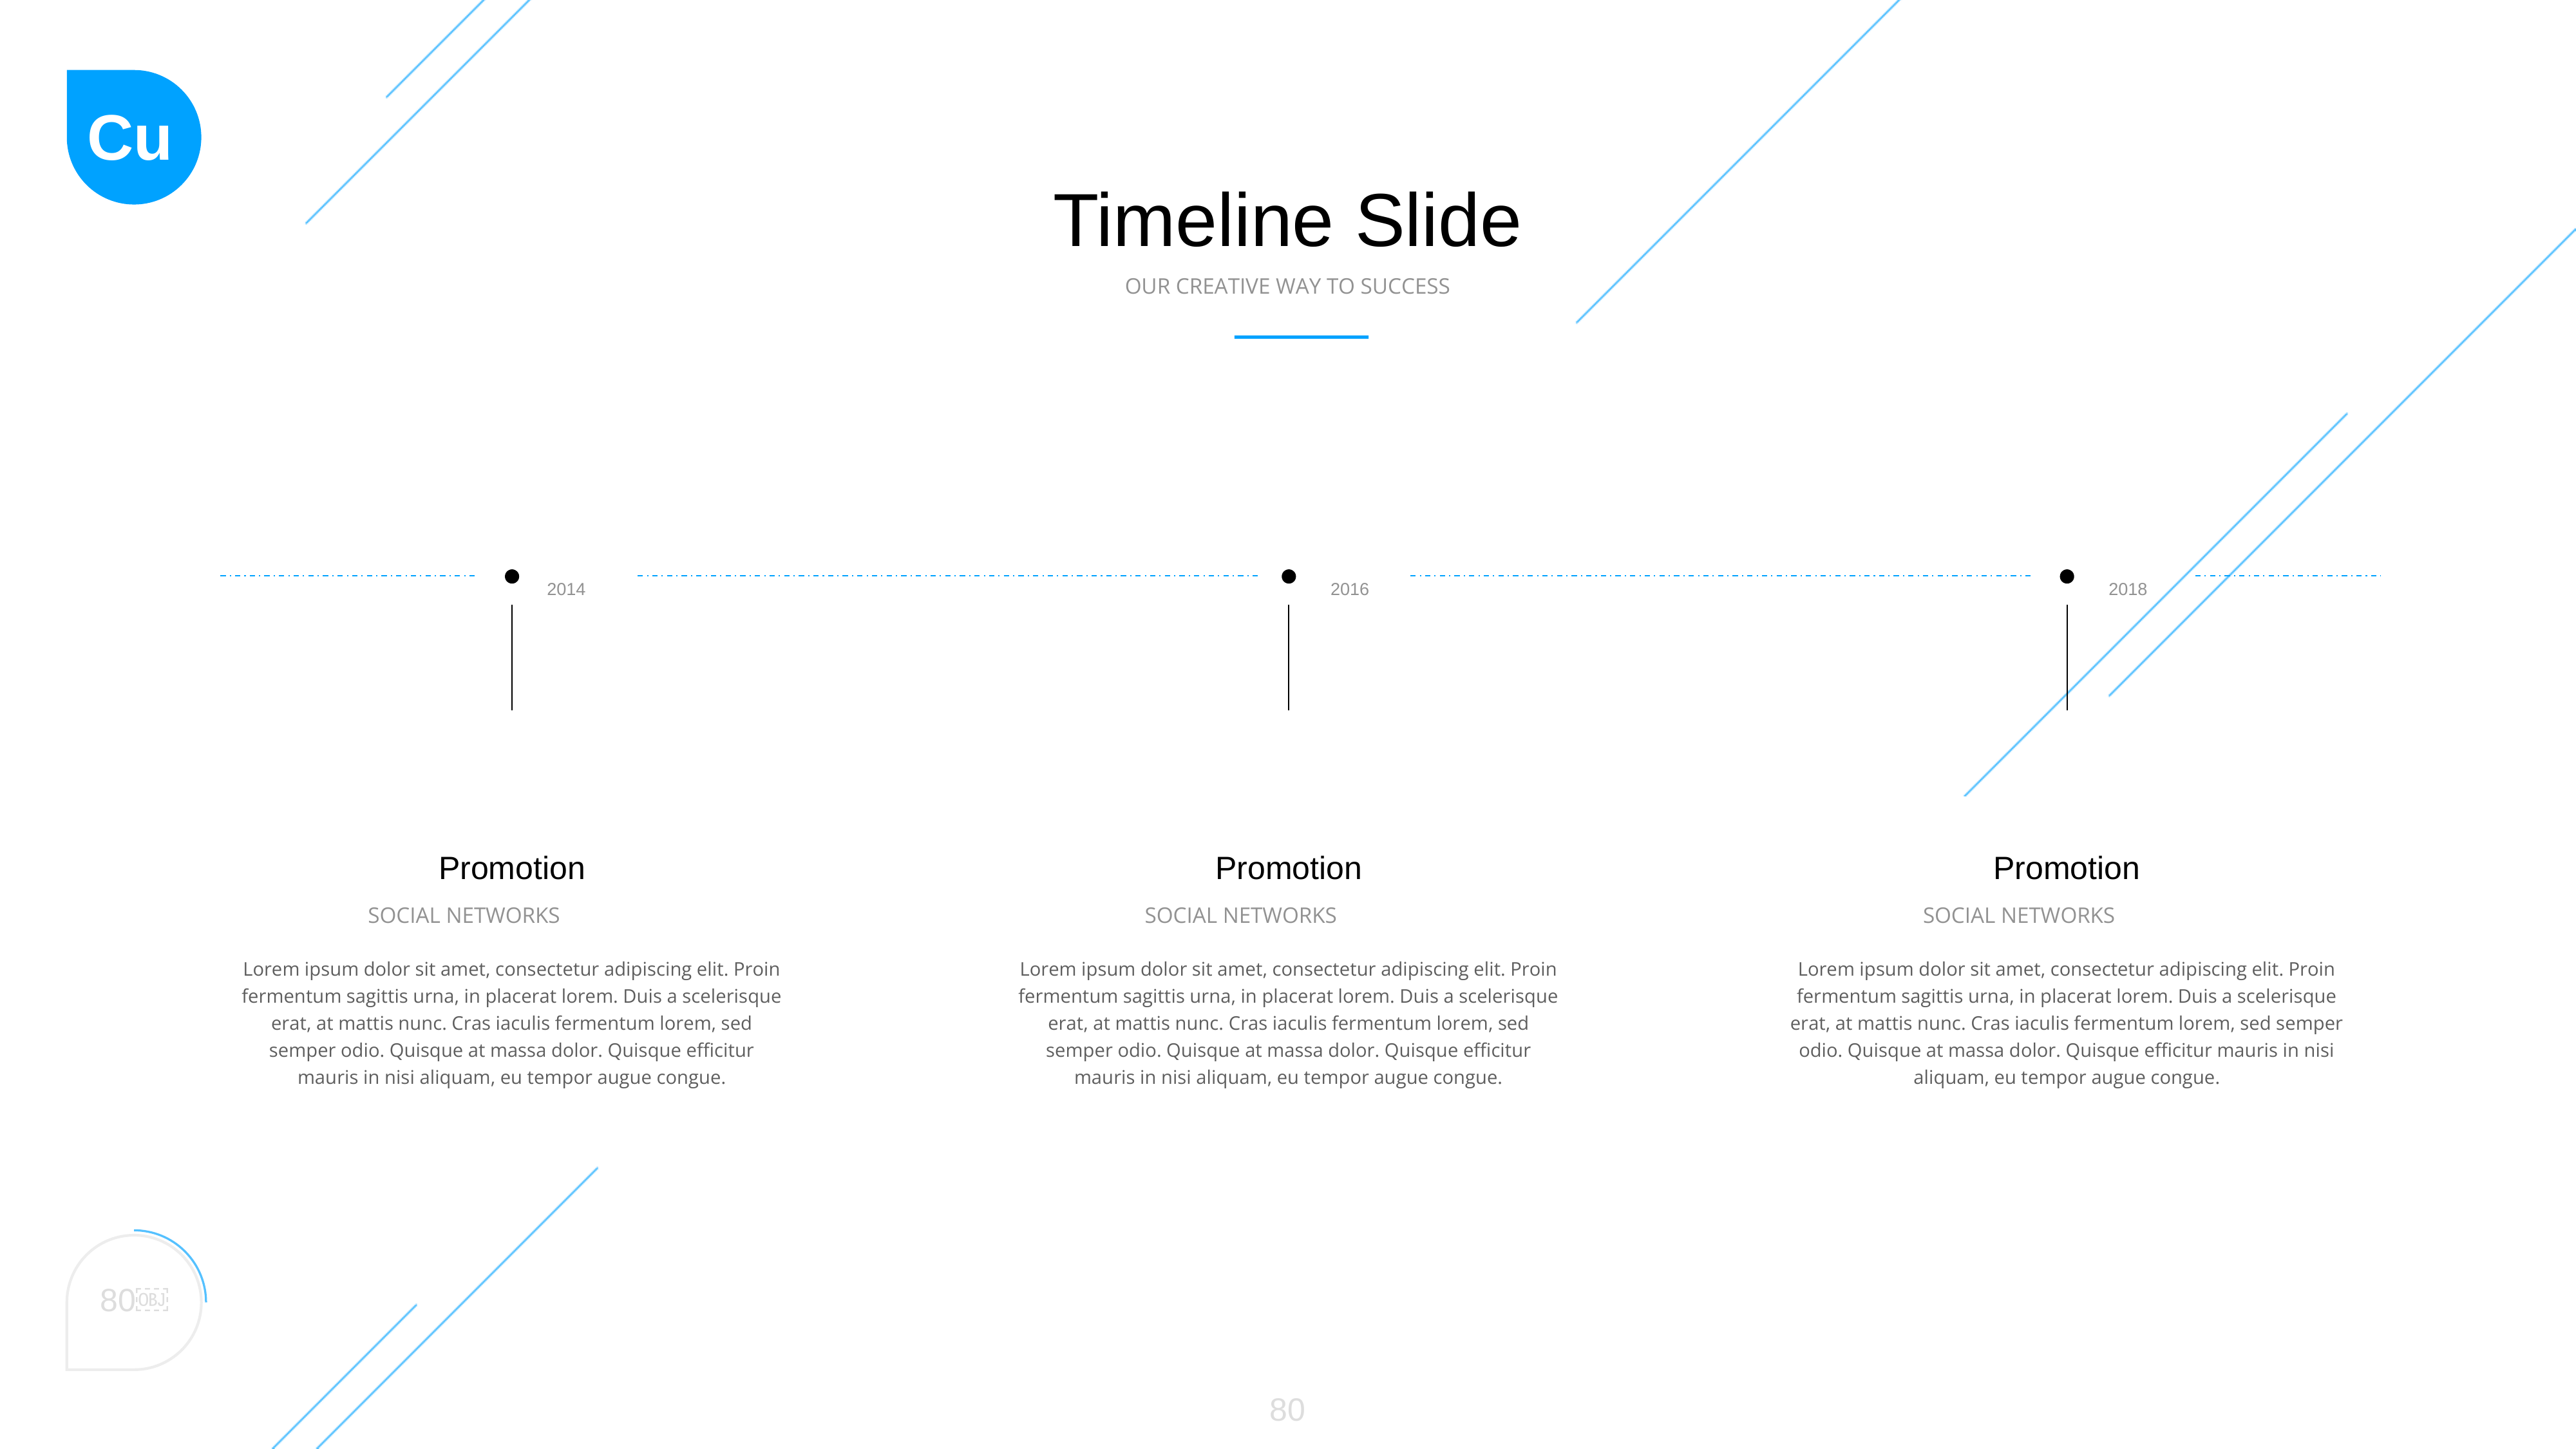

Cu

Timeline Slide
OUR CREATIVE WAY TO SUCCESS

2014
2016
2018

Promotion
Promotion
Promotion
SOCIAL NETWORKS
SOCIAL NETWORKS
SOCIAL NETWORKS
Lorem ipsum dolor sit amet, consectetur adipiscing elit. Proin fermentum sagittis urna, in placerat lorem. Duis a scelerisque erat, at mattis nunc. Cras iaculis fermentum lorem, sed semper odio. Quisque at massa dolor. Quisque efficitur mauris in nisi aliquam, eu tempor augue congue.
Lorem ipsum dolor sit amet, consectetur adipiscing elit. Proin fermentum sagittis urna, in placerat lorem. Duis a scelerisque erat, at mattis nunc. Cras iaculis fermentum lorem, sed semper odio. Quisque at massa dolor. Quisque efficitur mauris in nisi aliquam, eu tempor augue congue.
Lorem ipsum dolor sit amet, consectetur adipiscing elit. Proin fermentum sagittis urna, in placerat lorem. Duis a scelerisque erat, at mattis nunc. Cras iaculis fermentum lorem, sed semper odio. Quisque at massa dolor. Quisque efficitur mauris in nisi aliquam, eu tempor augue congue.

80￼
80